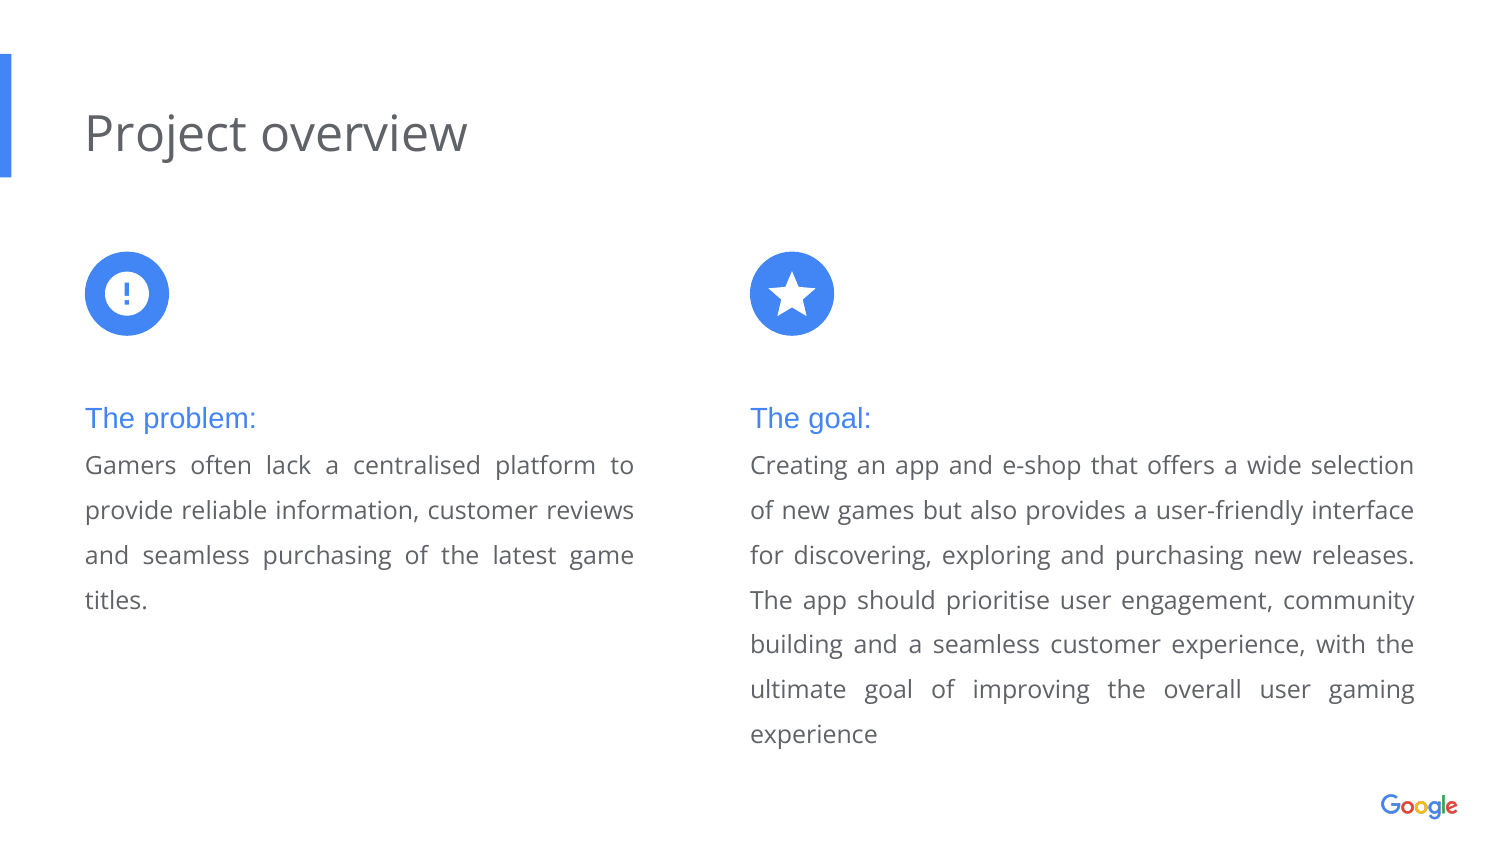

Project overview

The problem:
Gamers often lack a centralised platform to provide reliable information, customer reviews and seamless purchasing of the latest game titles.
The goal:
Creating an app and e-shop that offers a wide selection of new games but also provides a user-friendly interface for discovering, exploring and purchasing new releases. The app should prioritise user engagement, community building and a seamless customer experience, with the ultimate goal of improving the overall user gaming experience